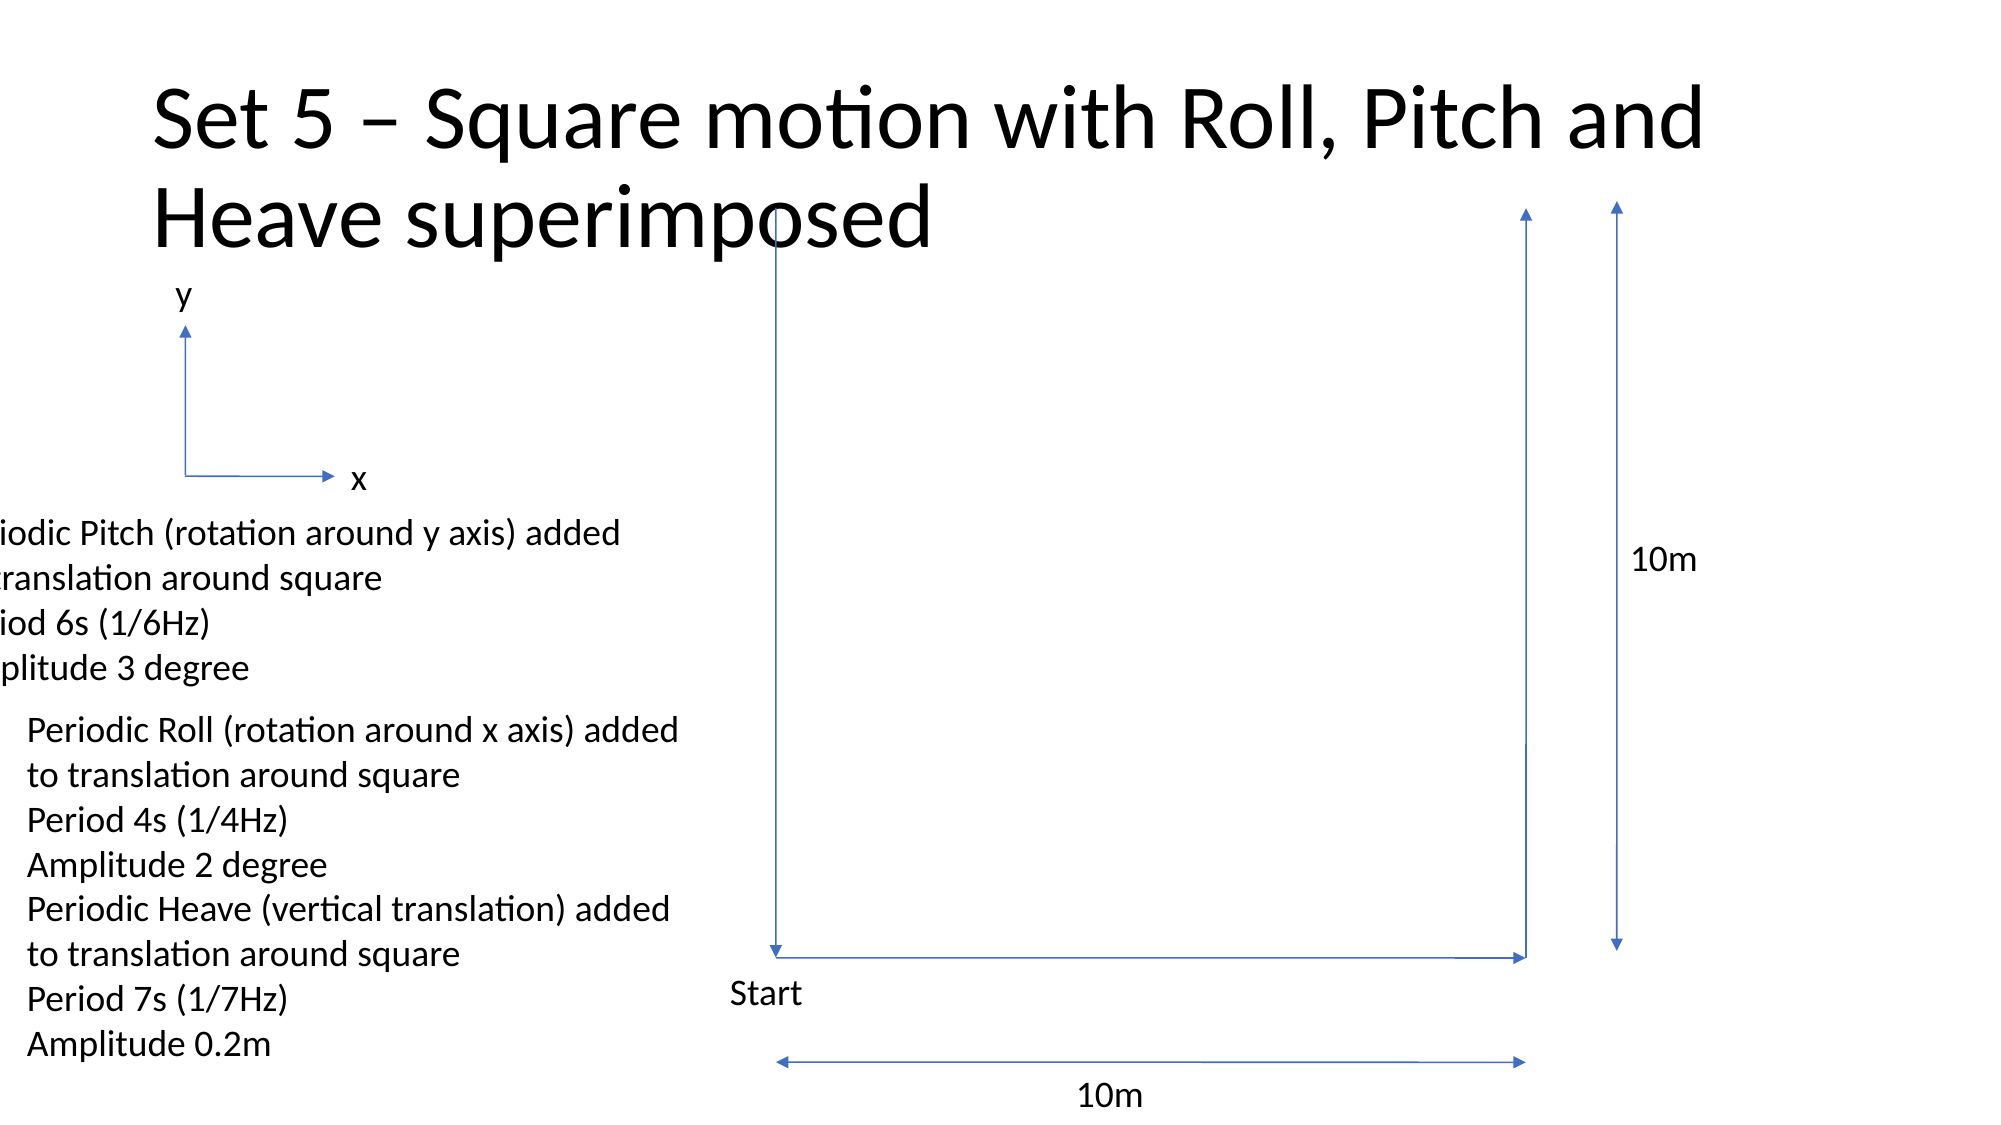

Set 5 – Square motion with Roll, Pitch and Heave superimposed

y

x

Periodic Pitch (rotation around y axis) added
to translation around square
Period 6s (1/6Hz)
Amplitude 3 degree
10m

Periodic Roll (rotation around x axis) added
to translation around square
Period 4s (1/4Hz)
Amplitude 2 degree
Periodic Heave (vertical translation) added
to translation around square
Period 7s (1/7Hz)
Amplitude 0.2m

Start

10m